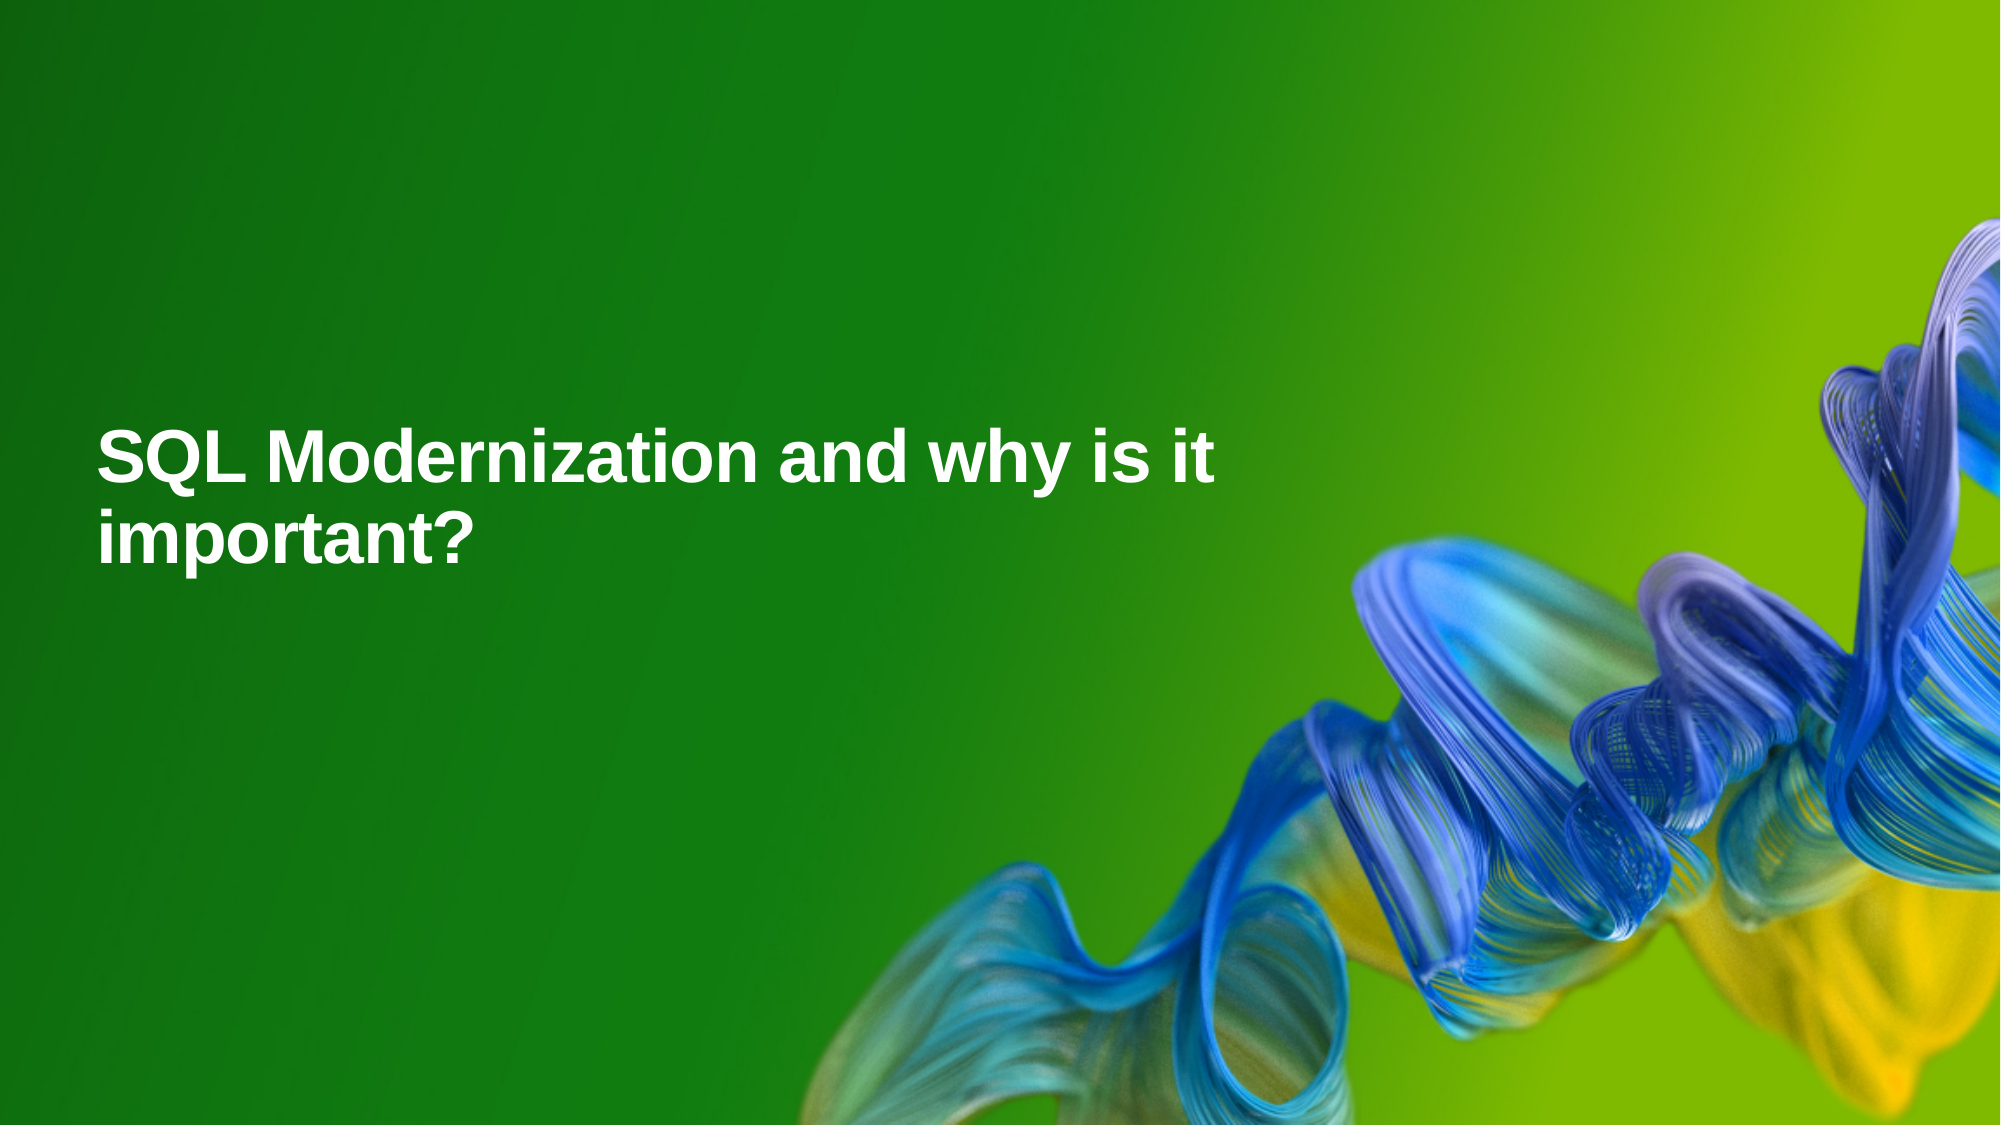

# SQL Modernization and why is it important?